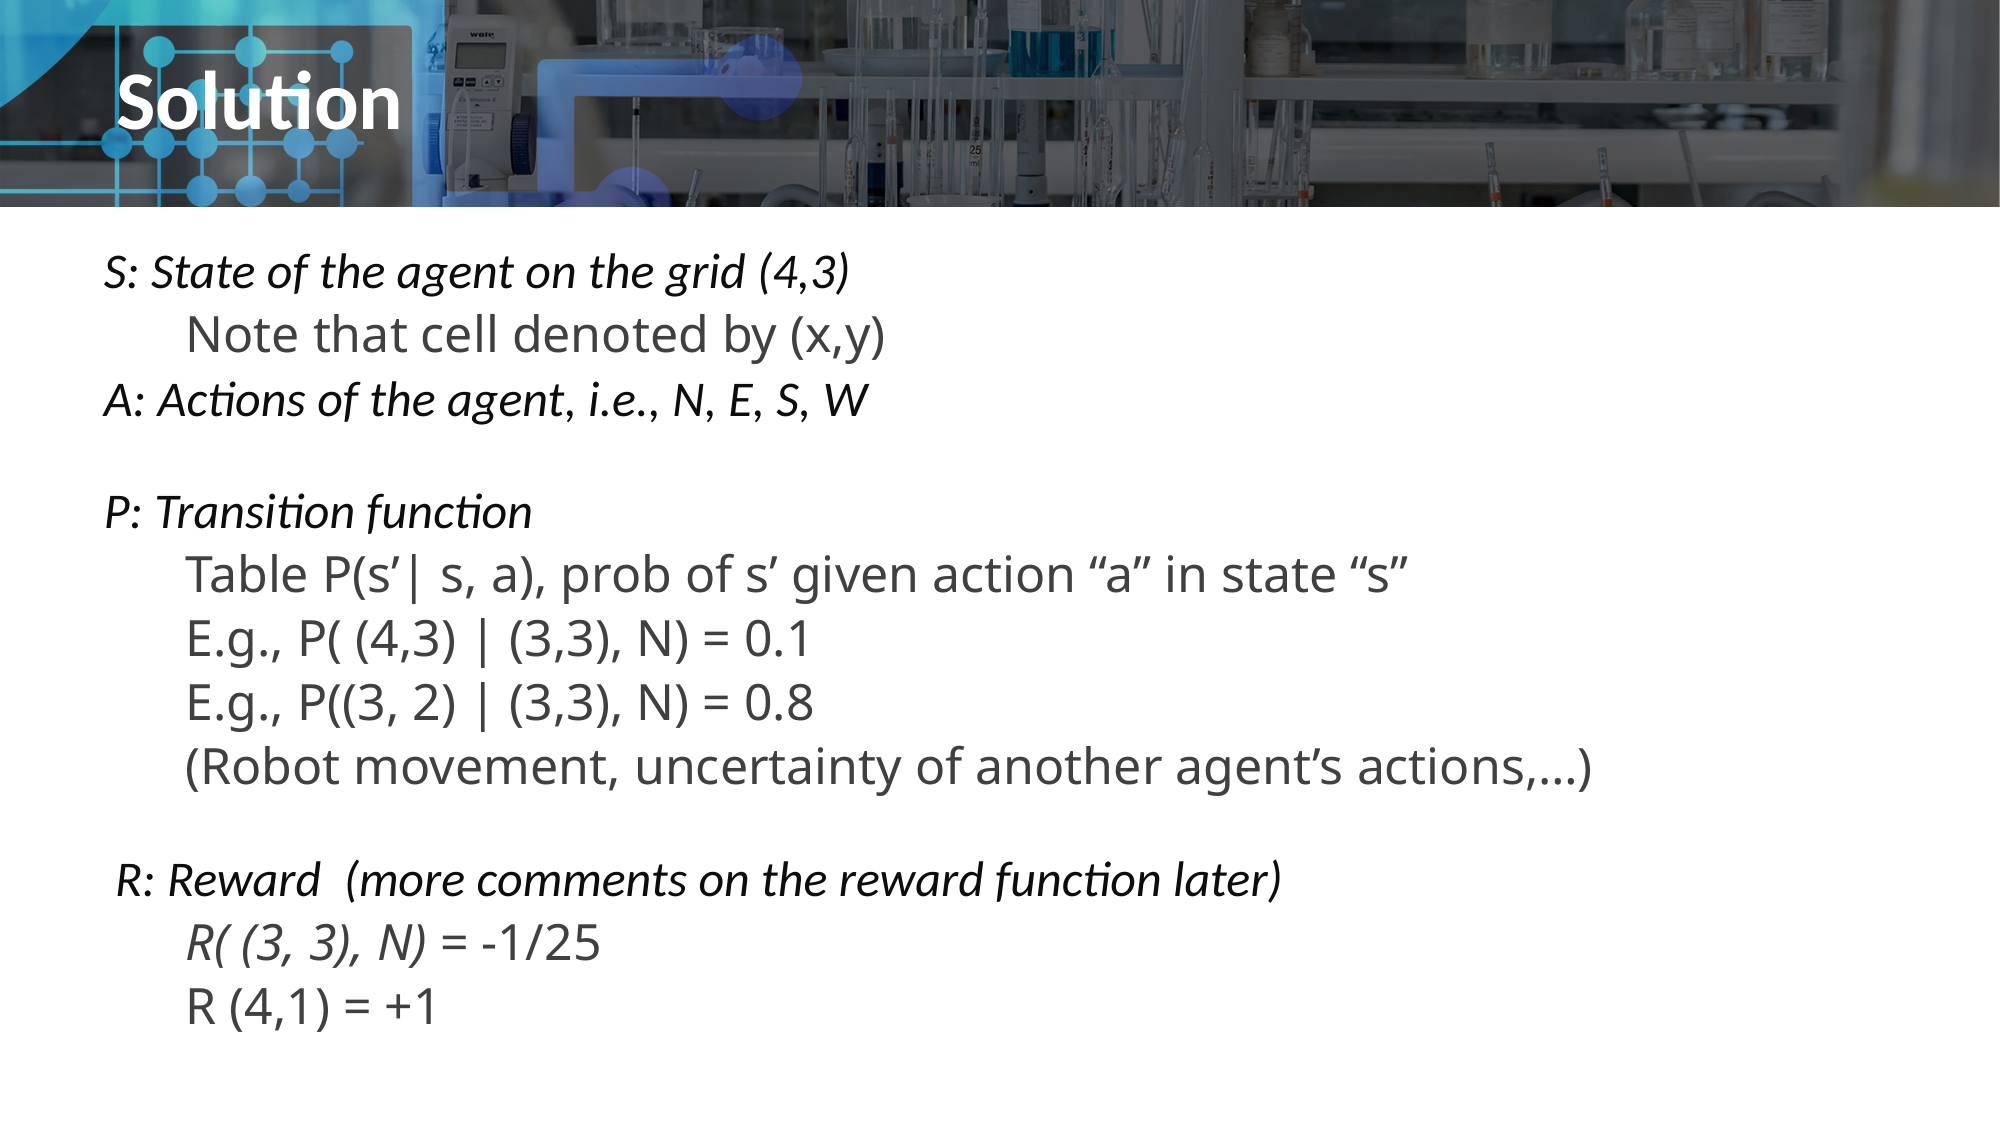

# Solution
S: State of the agent on the grid (4,3)
Note that cell denoted by (x,y)
A: Actions of the agent, i.e., N, E, S, W

P: Transition function
Table P(s’| s, a), prob of s’ given action “a” in state “s”
E.g., P( (4,3) | (3,3), N) = 0.1
E.g., P((3, 2) | (3,3), N) = 0.8
(Robot movement, uncertainty of another agent’s actions,…)

 R: Reward  (more comments on the reward function later)
R( (3, 3), N) = -1/25
R (4,1) = +1